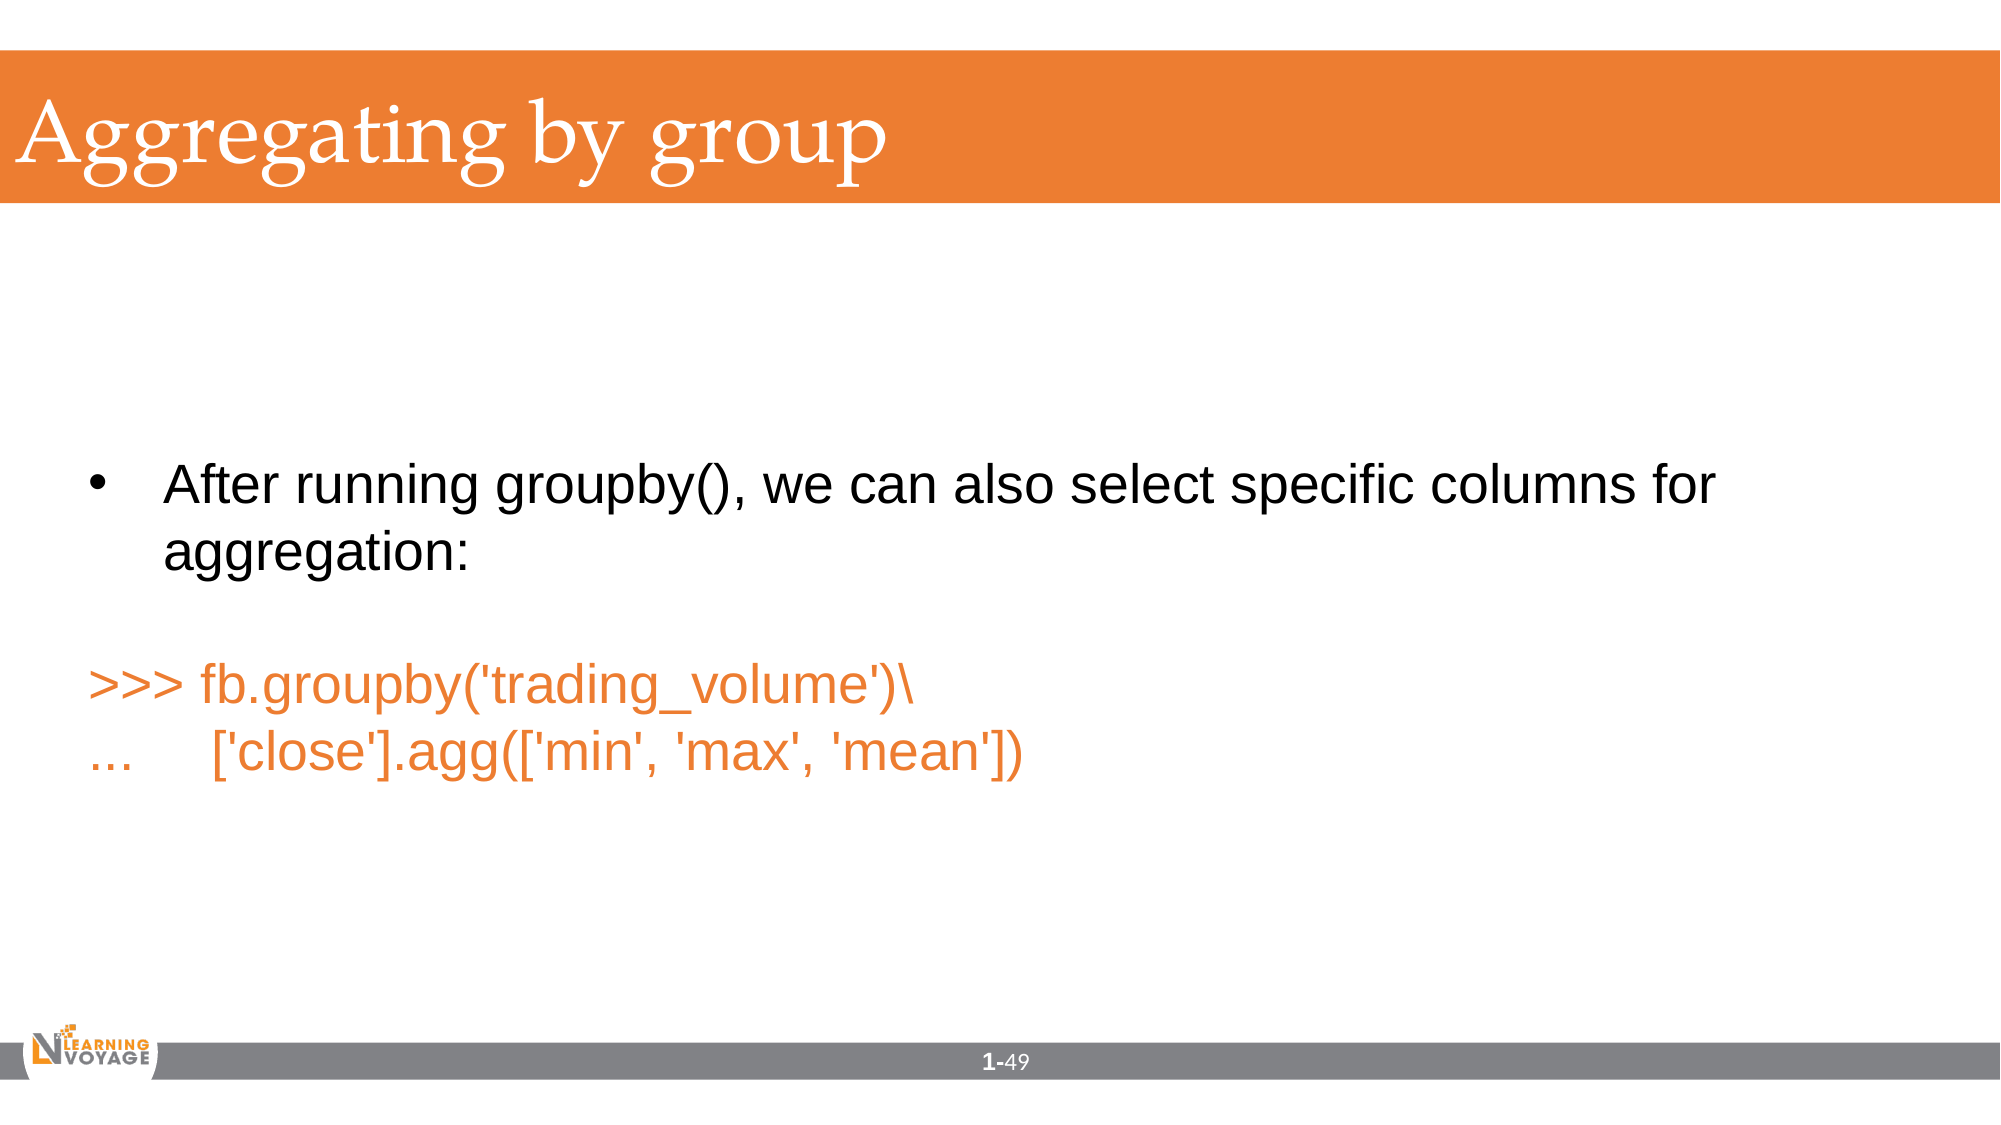

Aggregating by group
After running groupby(), we can also select specific columns for aggregation:

>>> fb.groupby('trading_volume')\
...     ['close'].agg(['min', 'max', 'mean'])
1-49